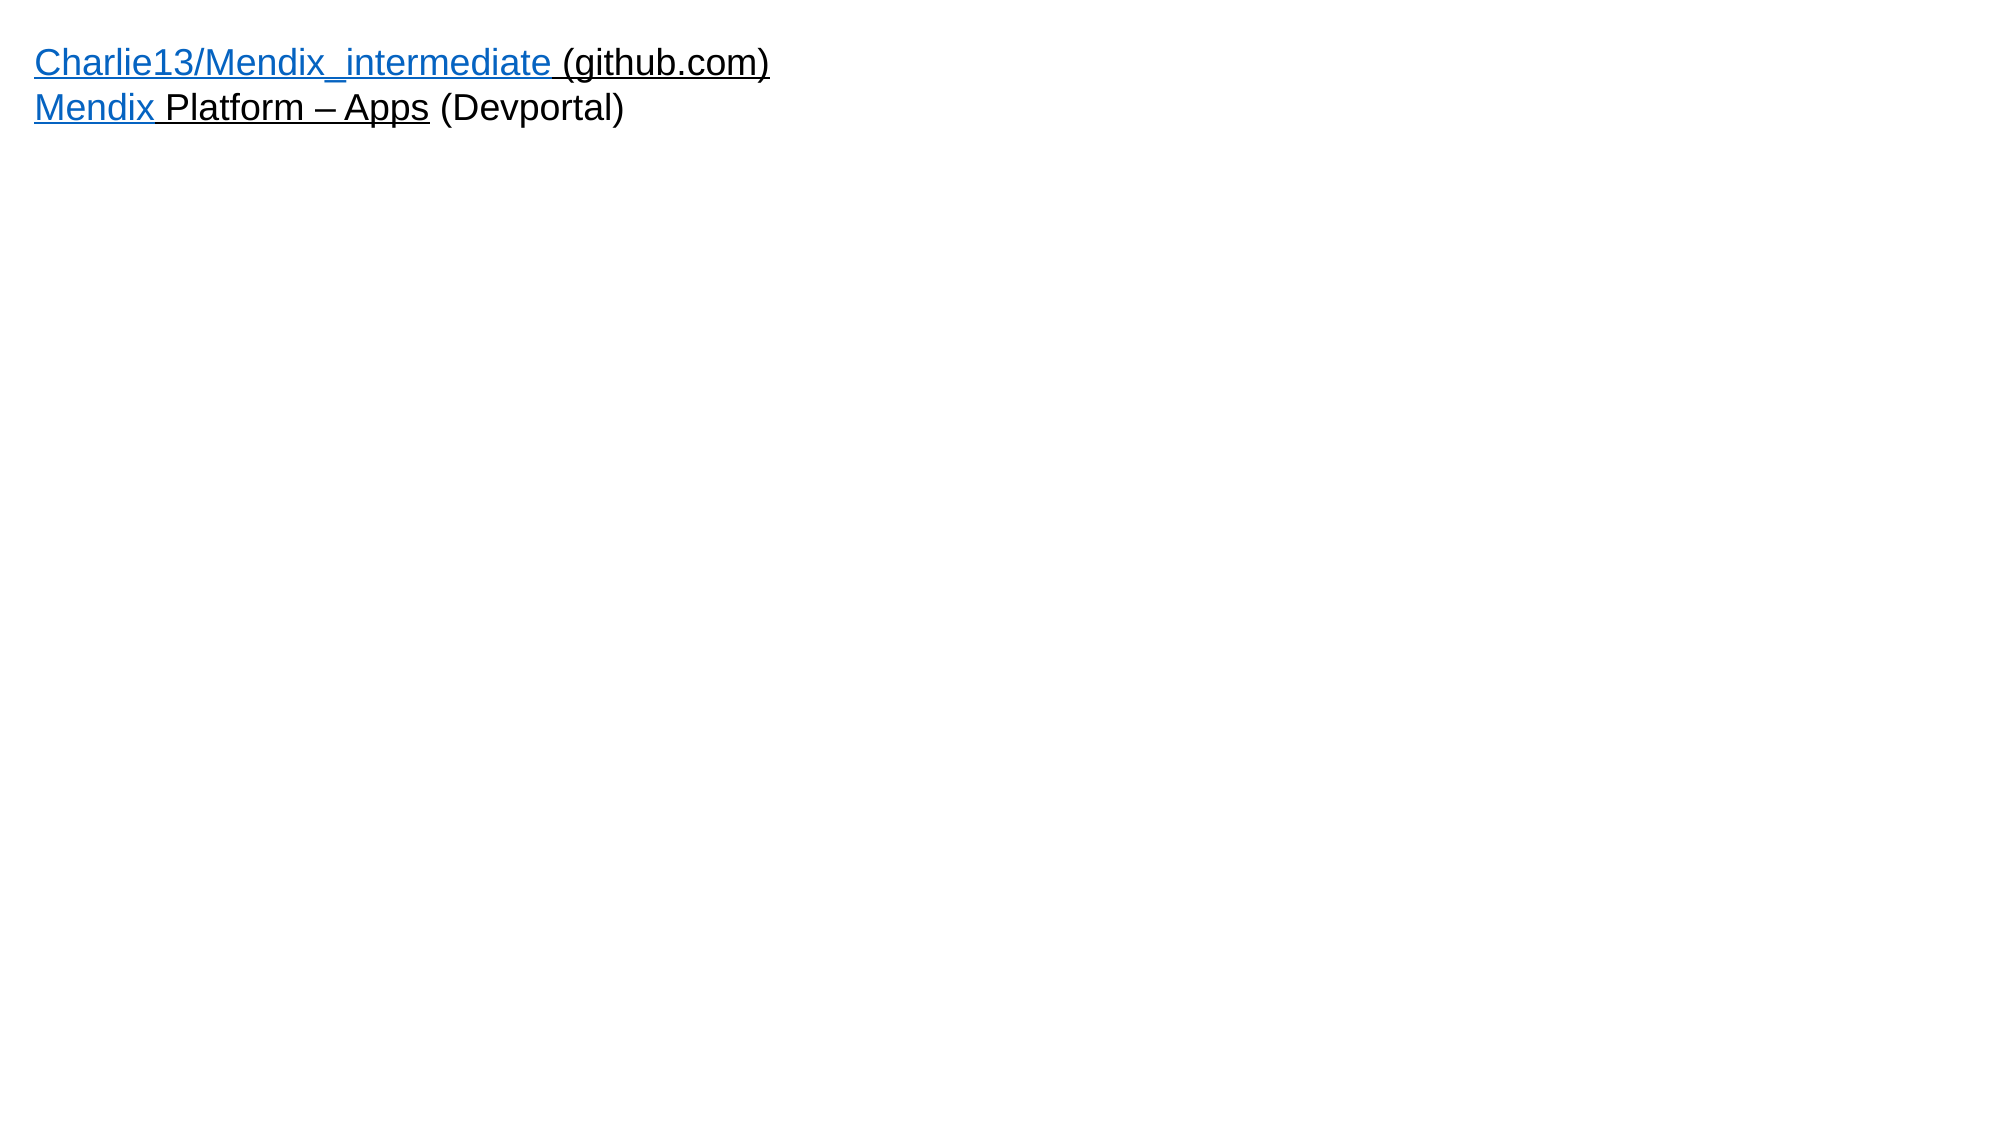

Charlie13/Mendix_intermediate (github.com)
Mendix Platform – Apps (Devportal)